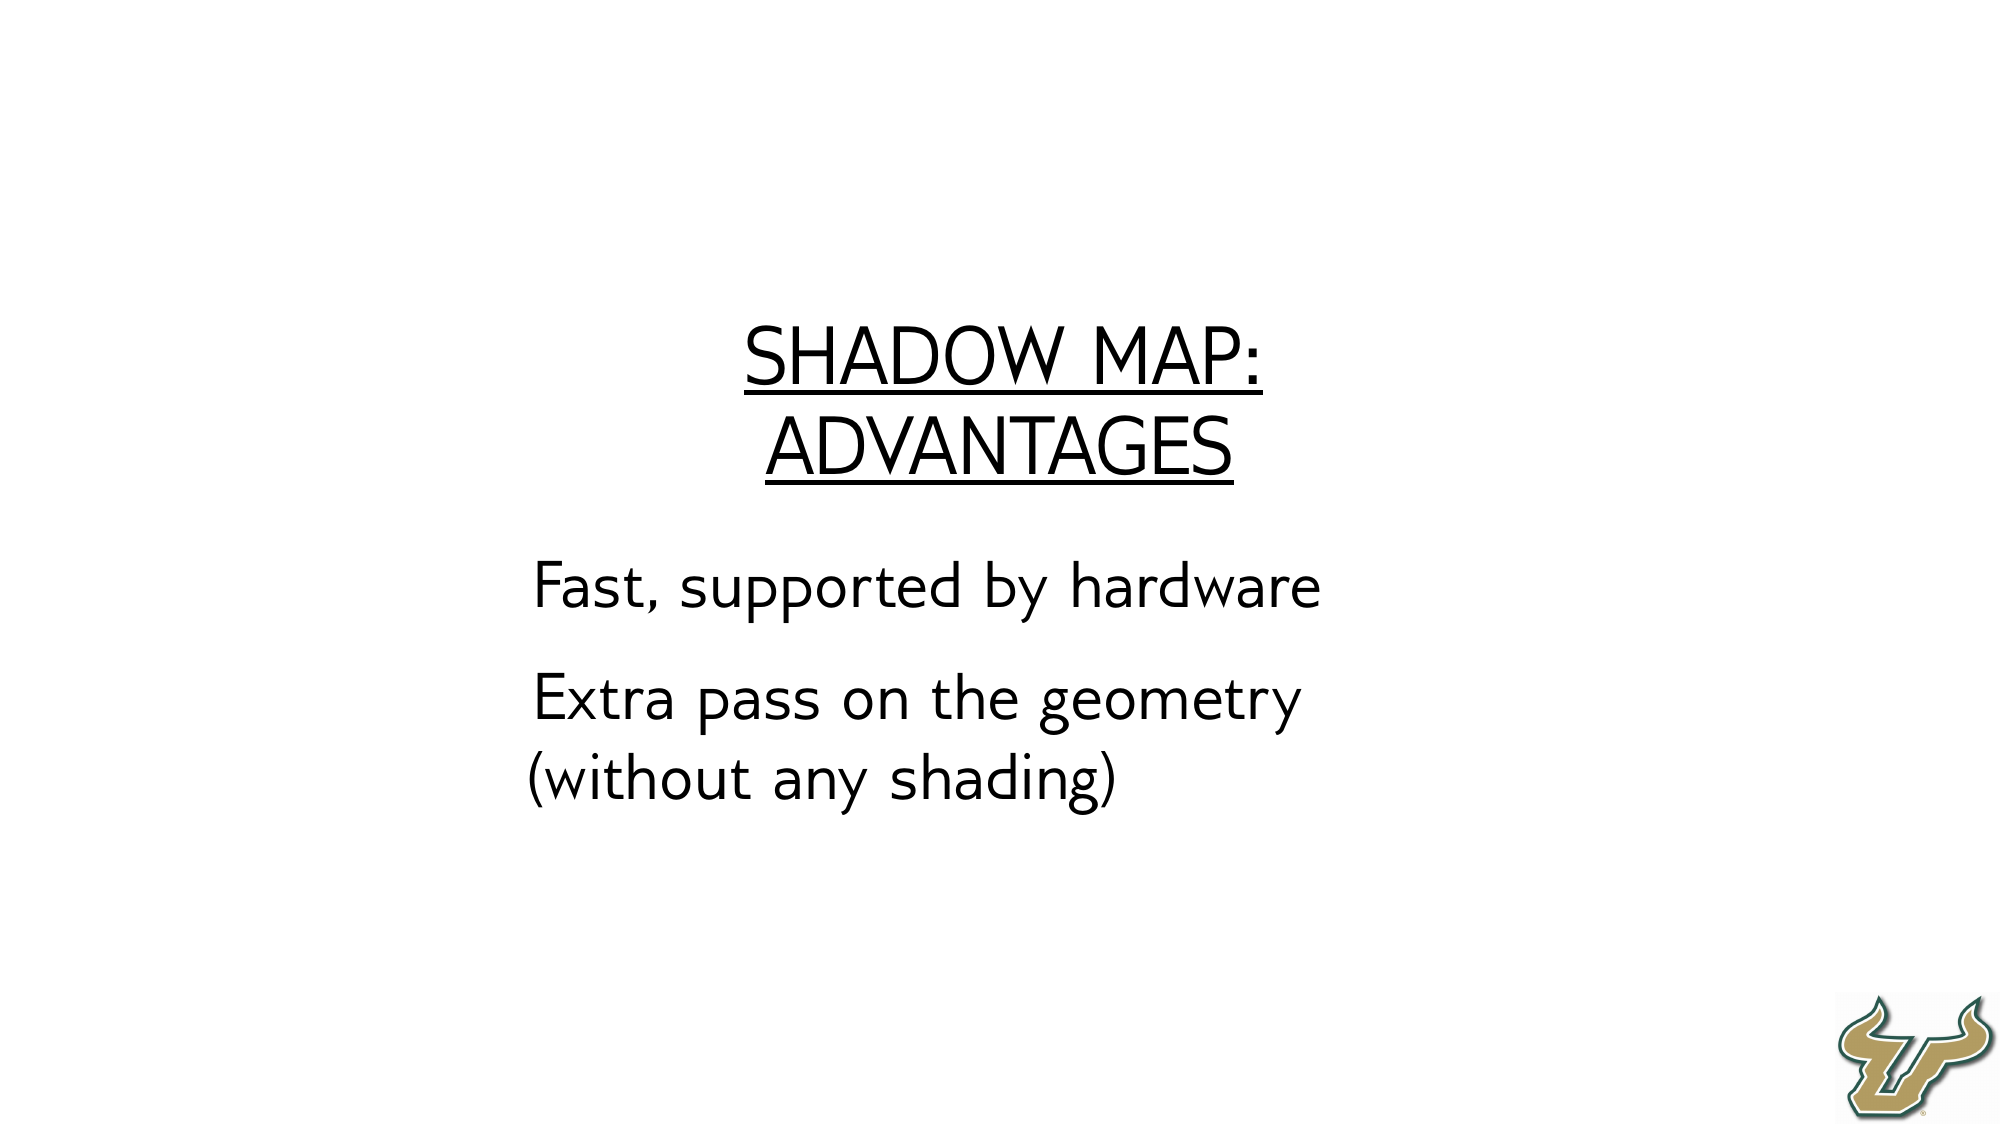

Shadow Map: Advantages
Fast, supported by hardware
Extra pass on the geometry (without any shading)